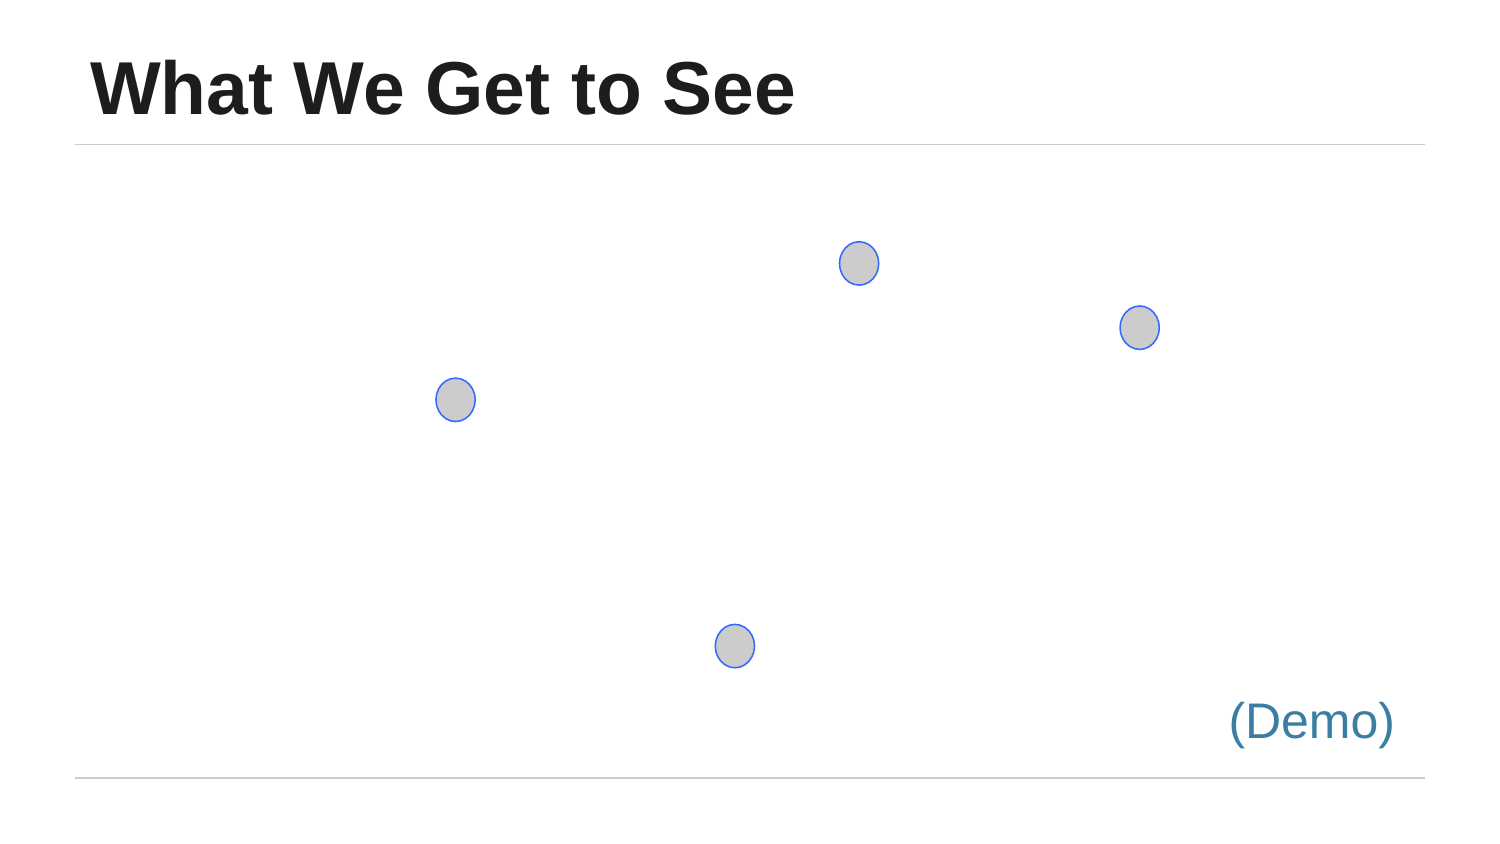

# What We Get to See

(Demo)